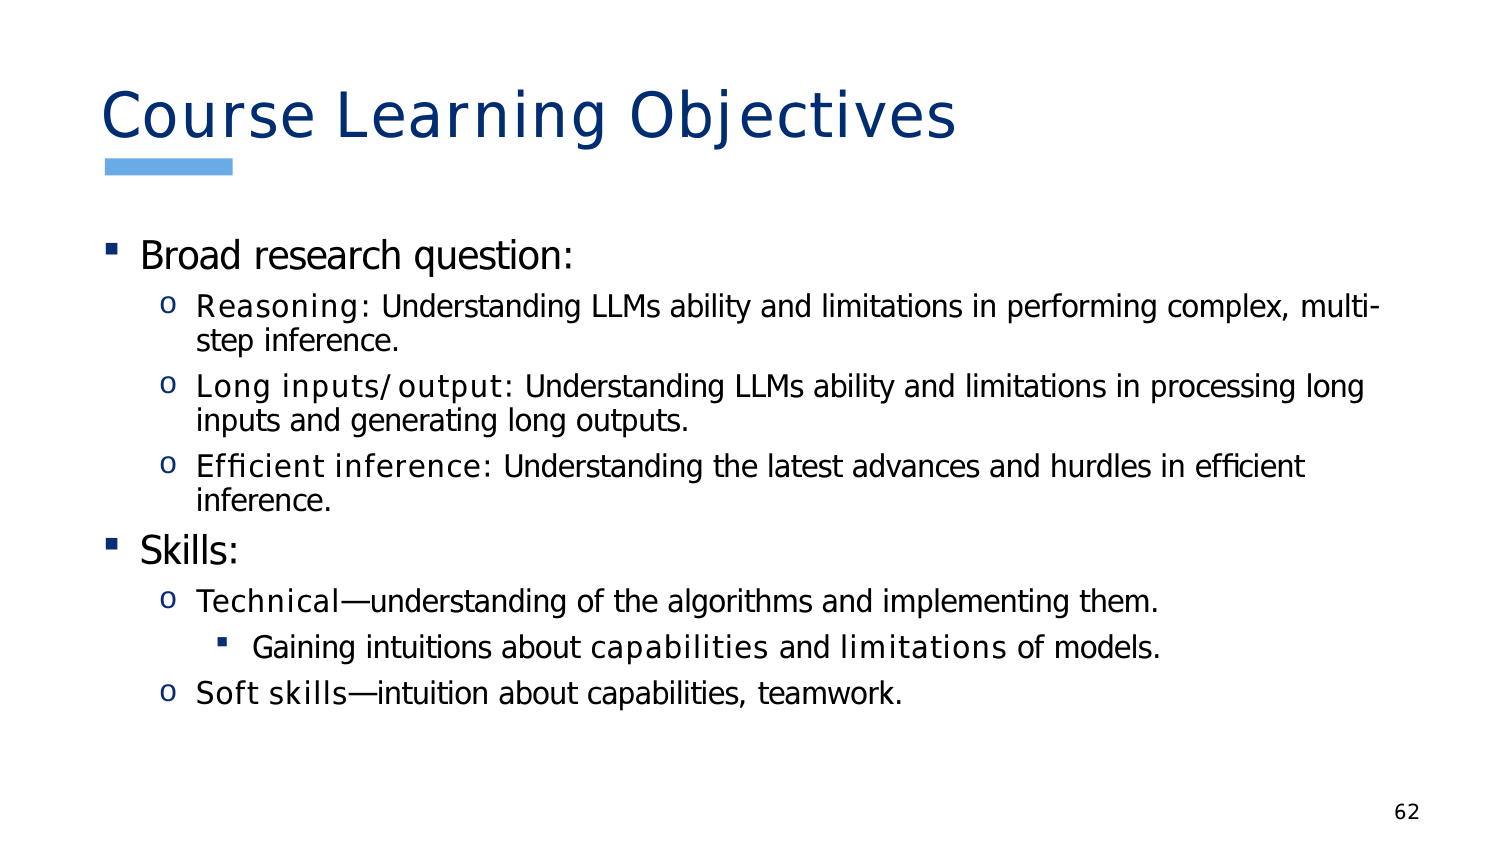

# Course Learning Objectives
Broad research question:
Reasoning: Understanding LLMs ability and limitations in performing complex, multi-step inference.
Long inputs/output: Understanding LLMs ability and limitations in processing long inputs and generating long outputs.
Efficient inference: Understanding the latest advances and hurdles in efficient inference.
Skills:
Technical—understanding of the algorithms and implementing them.
Gaining intuitions about capabilities and limitations of models.
Soft skills—intuition about capabilities, teamwork.